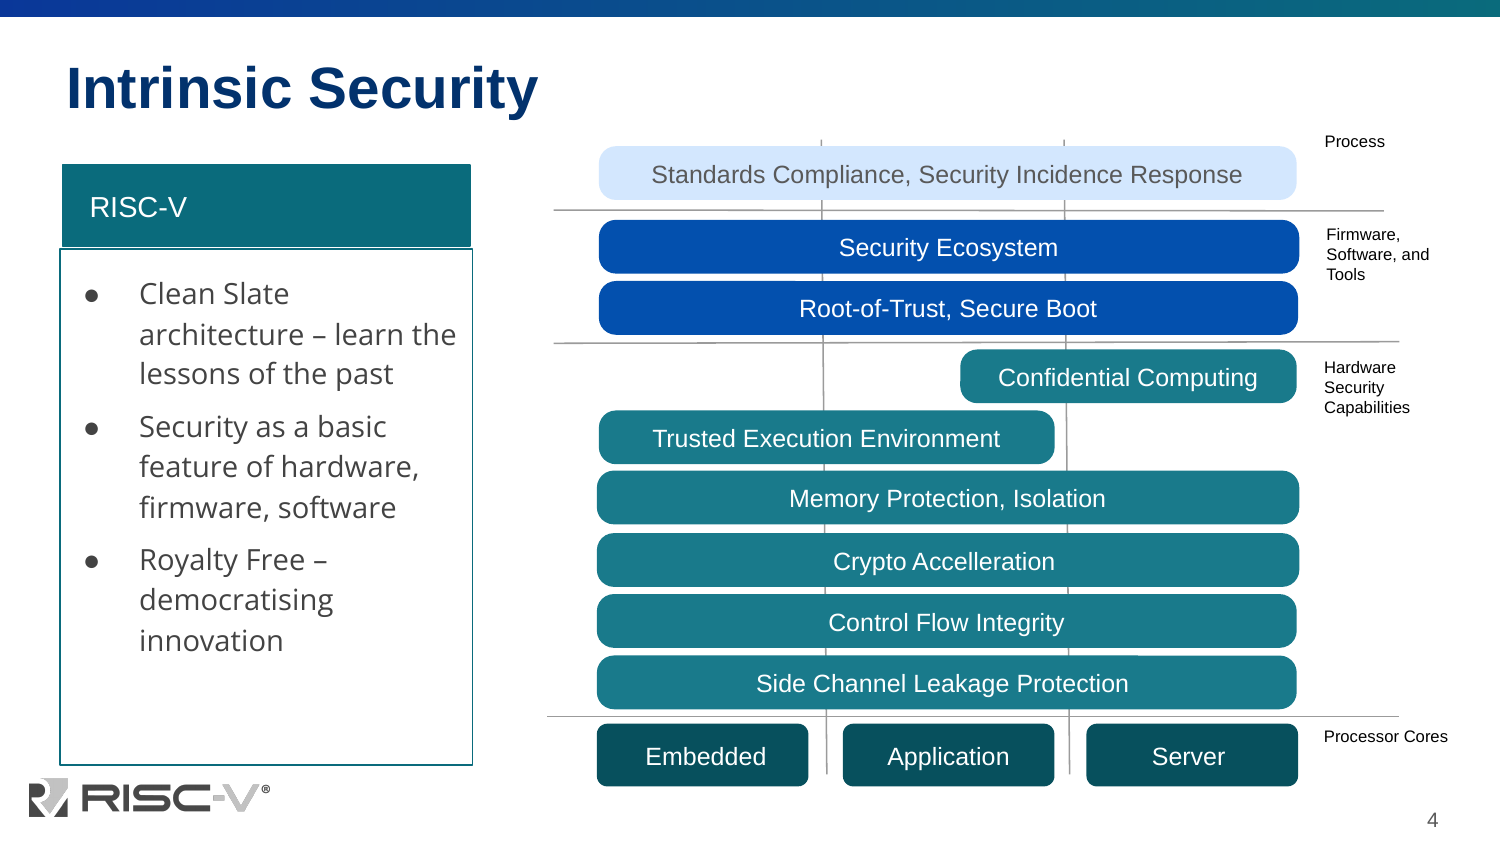

# Intrinsic Security
Process
Standards Compliance, Security Incidence Response
RISC-V
Firmware,
Software, and
Tools
Security Ecosystem
Clean Slate architecture – learn the lessons of the past
Security as a basic feature of hardware, firmware, software
Royalty Free – democratising innovation

Root-of-Trust, Secure Boot
Confidential Computing
Hardware
Security
Capabilities
Trusted Execution Environment
Memory Protection, Isolation
Crypto Accelleration
Control Flow Integrity
Side Channel Leakage Protection
Processor Cores
Application
Server
 Embedded
4